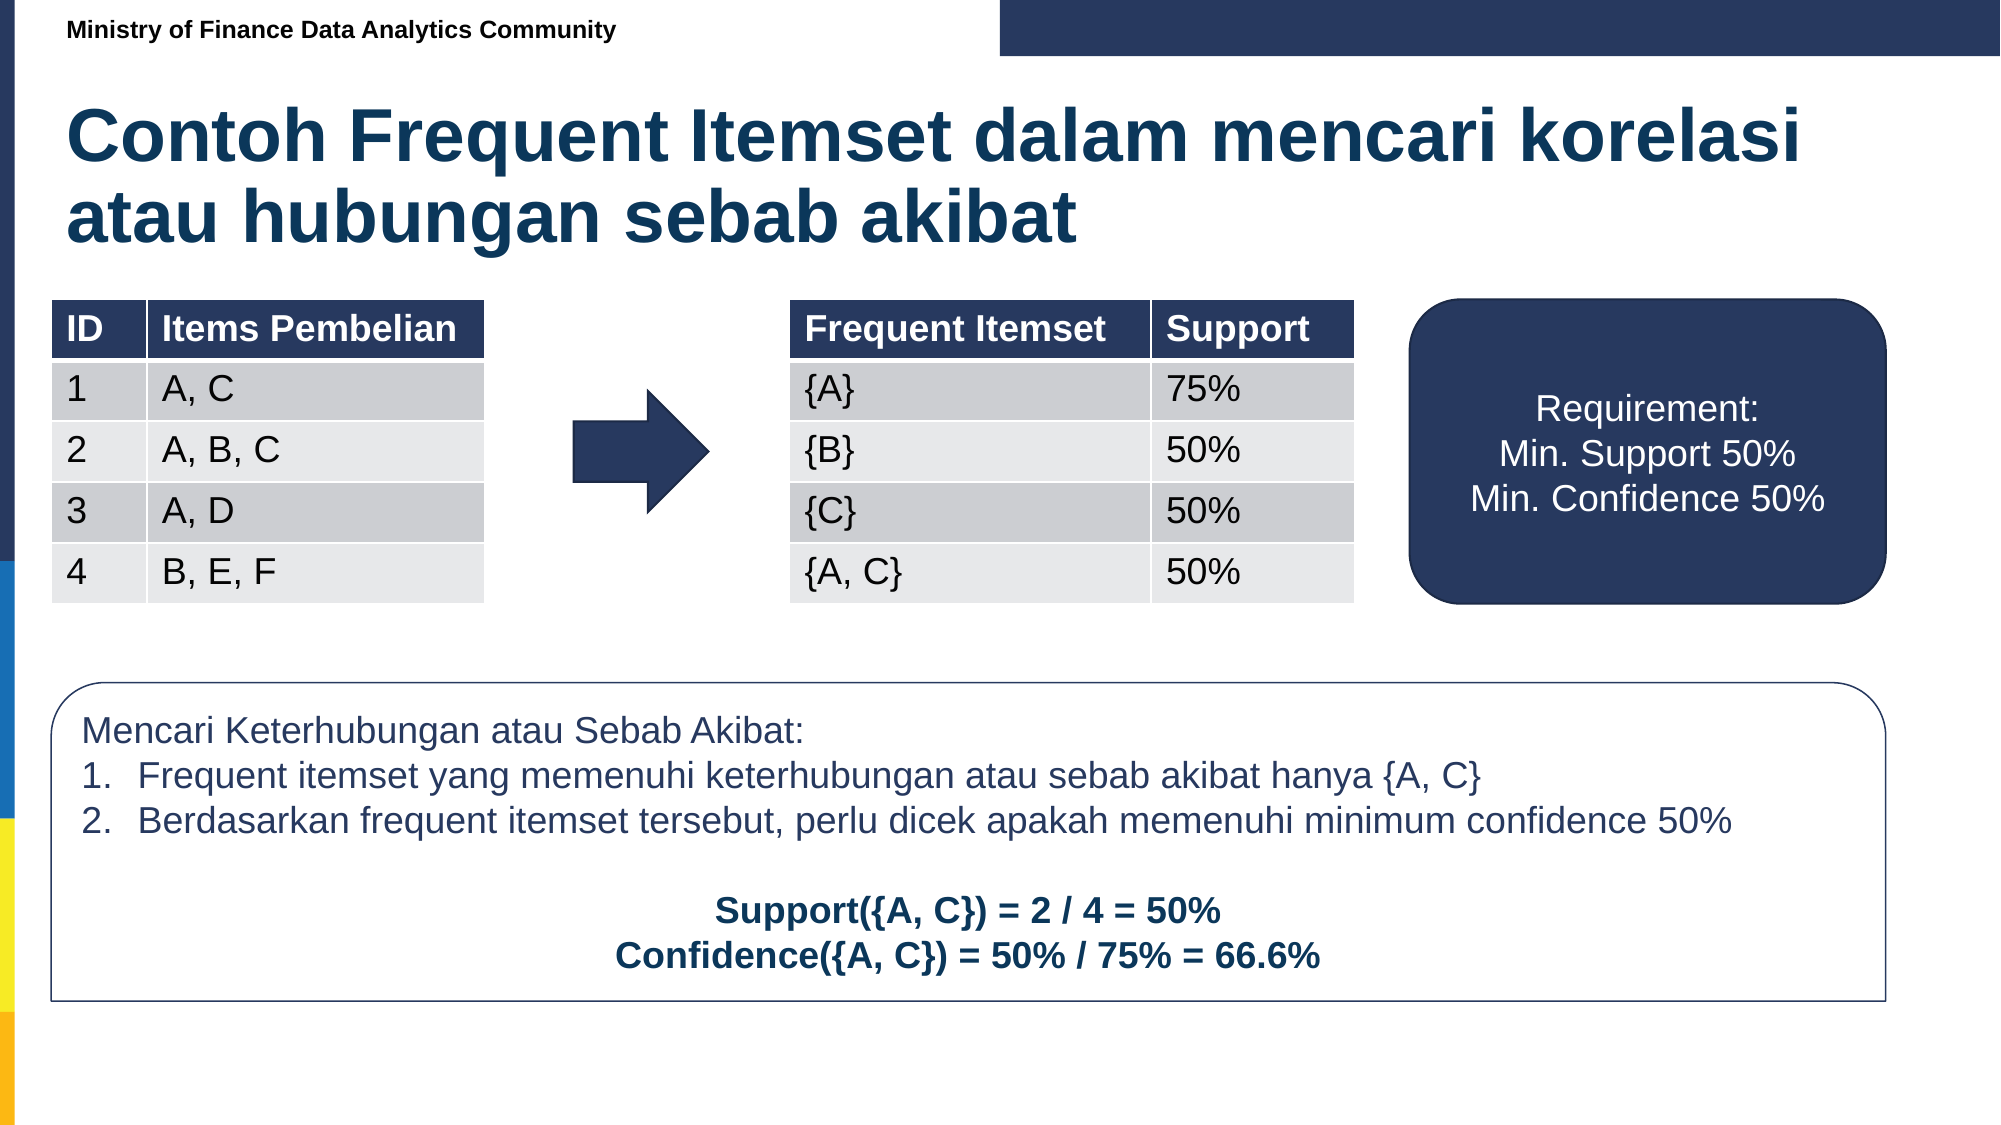

#
Ministry of Finance Data Analytics Community
Contoh Frequent Itemset dalam mencari korelasi atau hubungan sebab akibat
| ID | Items Pembelian |
| --- | --- |
| 1 | A, C |
| 2 | A, B, C |
| 3 | A, D |
| 4 | B, E, F |
| Frequent Itemset | Support |
| --- | --- |
| {A} | 75% |
| {B} | 50% |
| {C} | 50% |
| {A, C} | 50% |
Requirement:
Min. Support 50%
Min. Confidence 50%

Mencari Keterhubungan atau Sebab Akibat:
Frequent itemset yang memenuhi keterhubungan atau sebab akibat hanya {A, C}
Berdasarkan frequent itemset tersebut, perlu dicek apakah memenuhi minimum confidence 50%

Support({A, C}) = 2 / 4 = 50%
Confidence({A, C}) = 50% / 75% = 66.6%